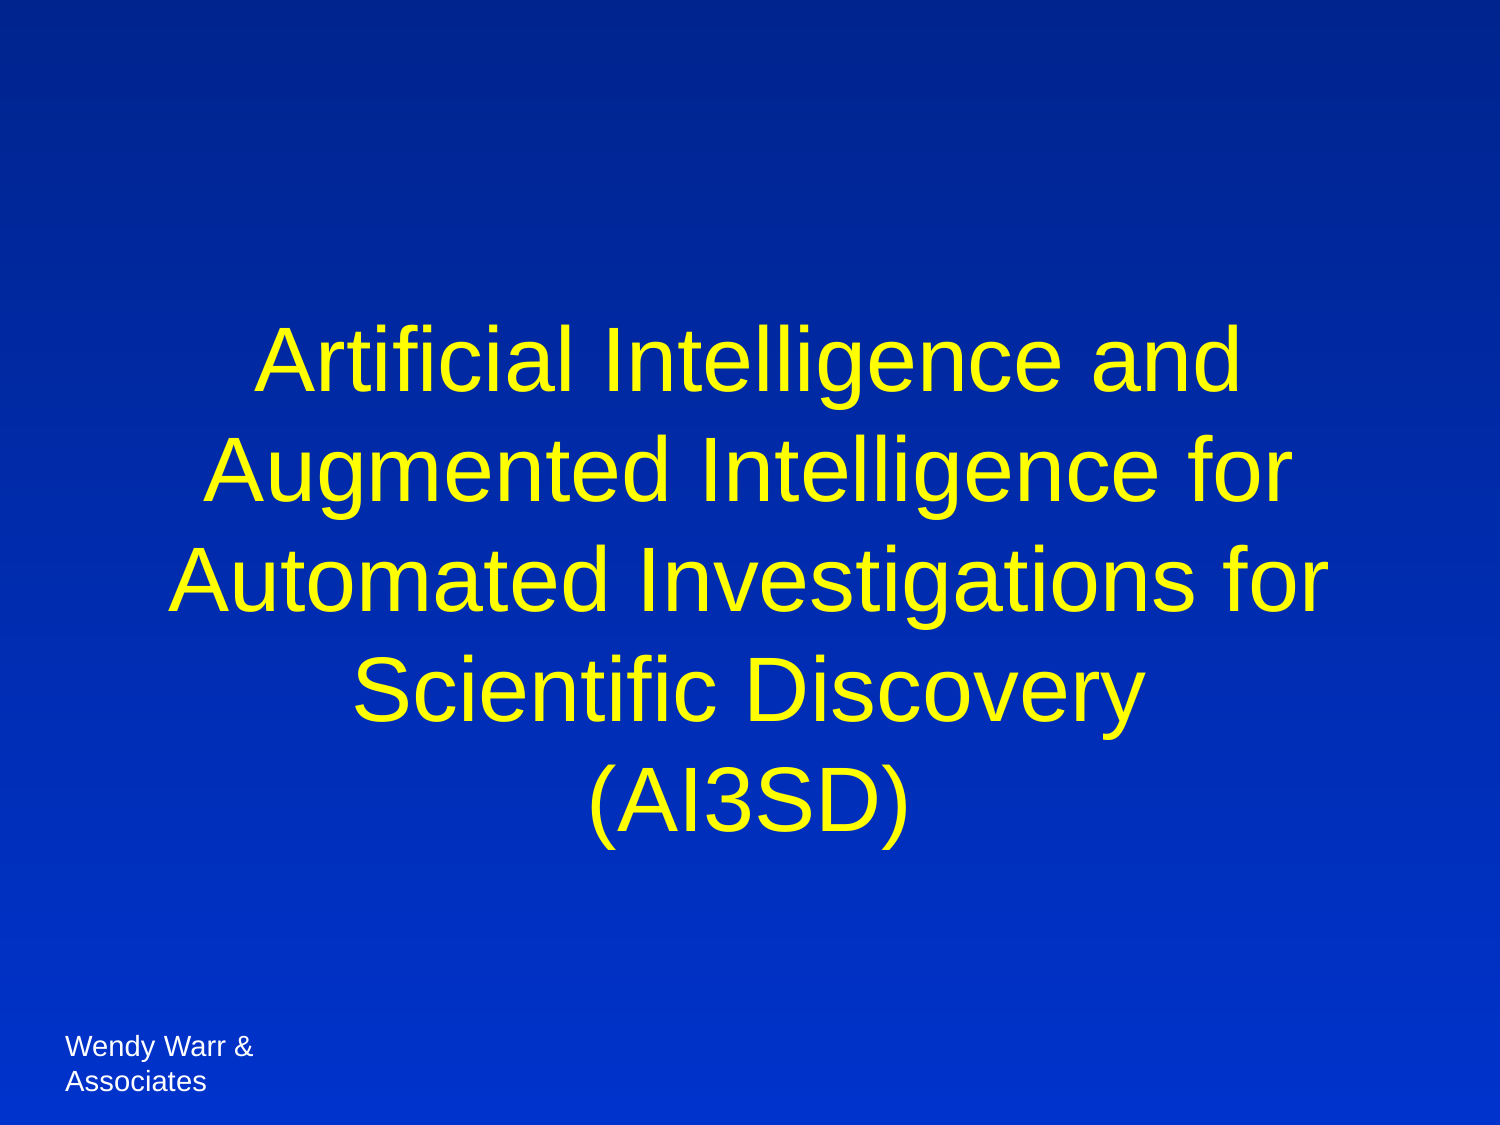

# Artificial Intelligence and Augmented Intelligence for Automated Investigations for Scientific Discovery (AI3SD)
Wendy Warr & Associates